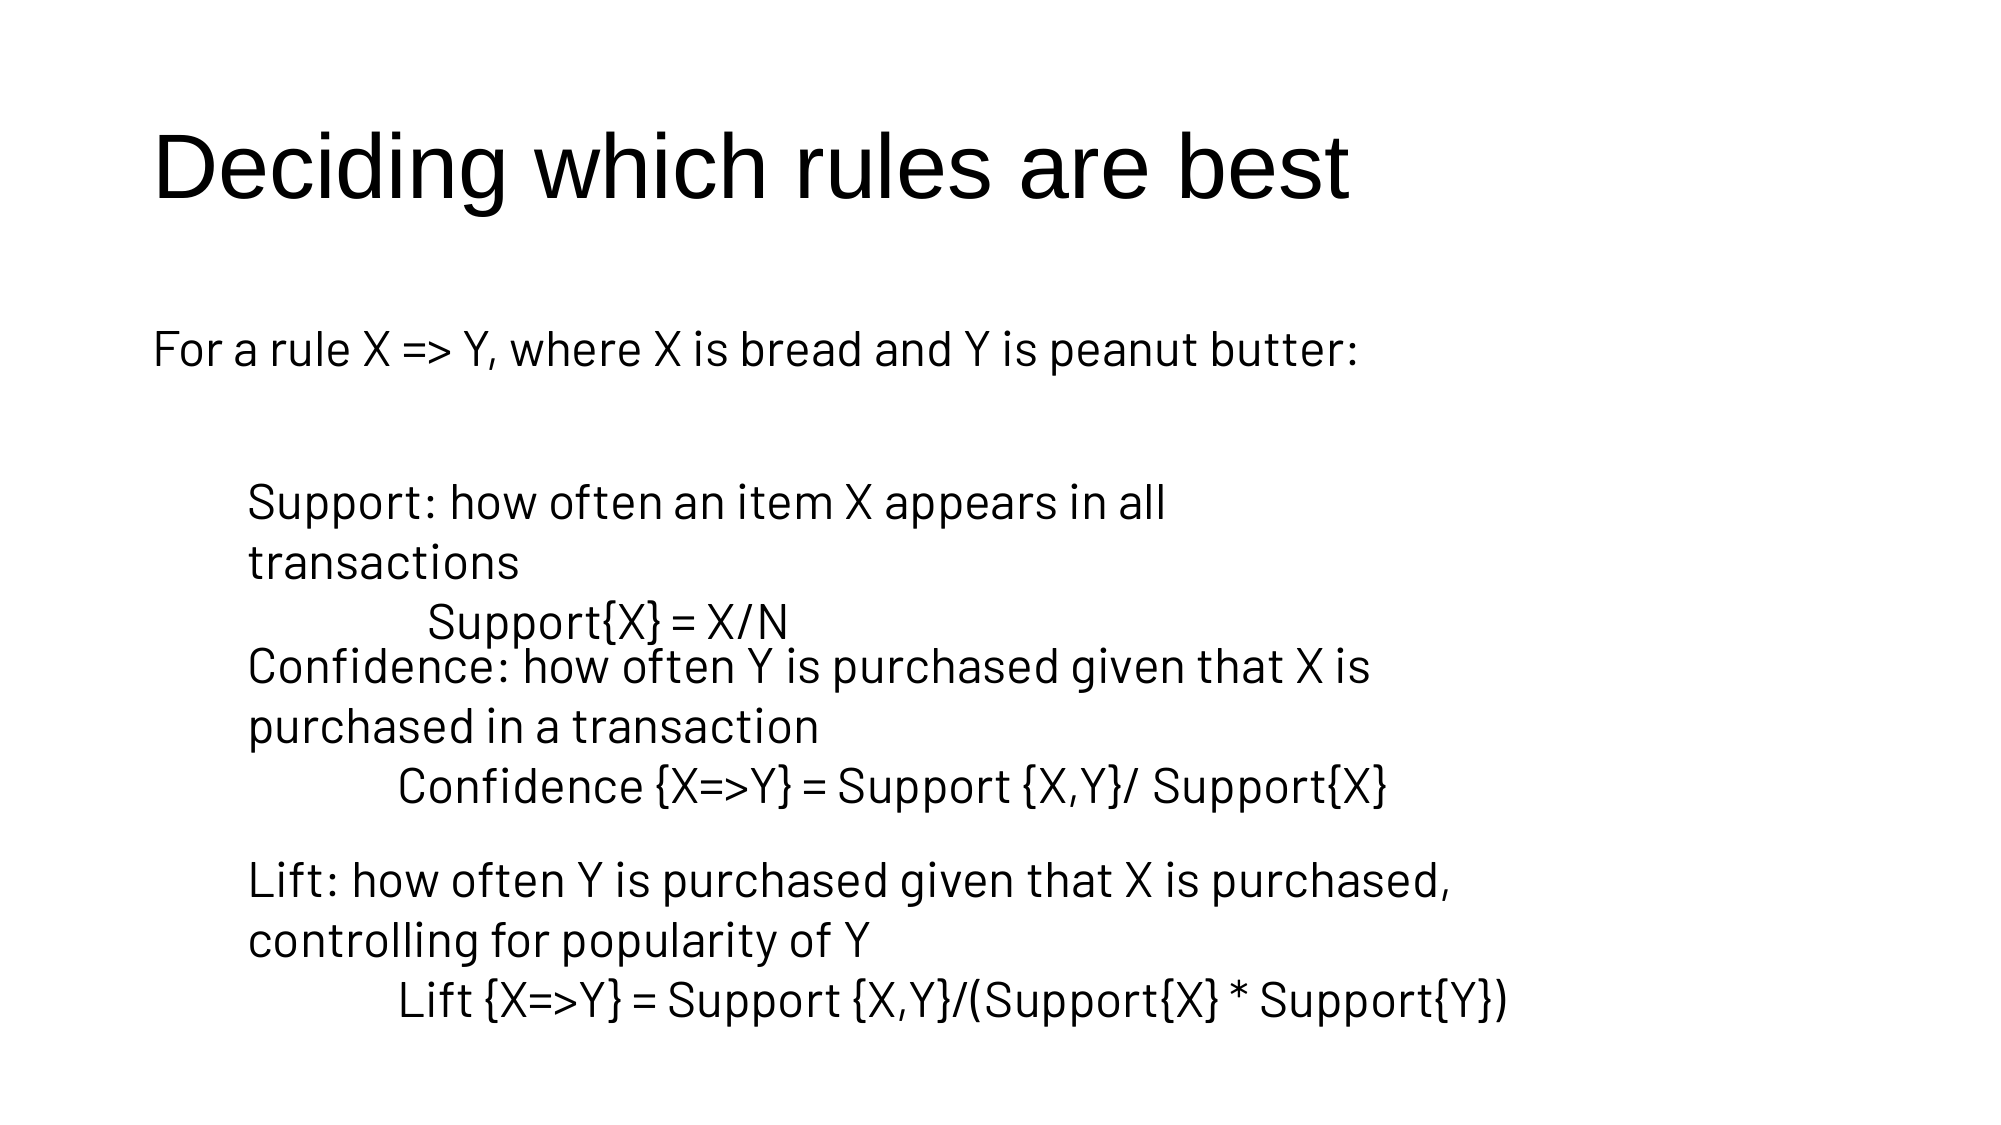

# Deciding which rules are best
For a rule X => Y, where X is bread and Y is peanut butter:
Support: how often an item X appears in all transactions
                  Support{X} = X/N
Confidence: how often Y is purchased given that X is purchased in a transaction
	Confidence {X=>Y} = Support {X,Y}/ Support{X}
Lift: how often Y is purchased given that X is purchased, controlling for popularity of Y
	Lift {X=>Y} = Support {X,Y}/(Support{X} * Support{Y})